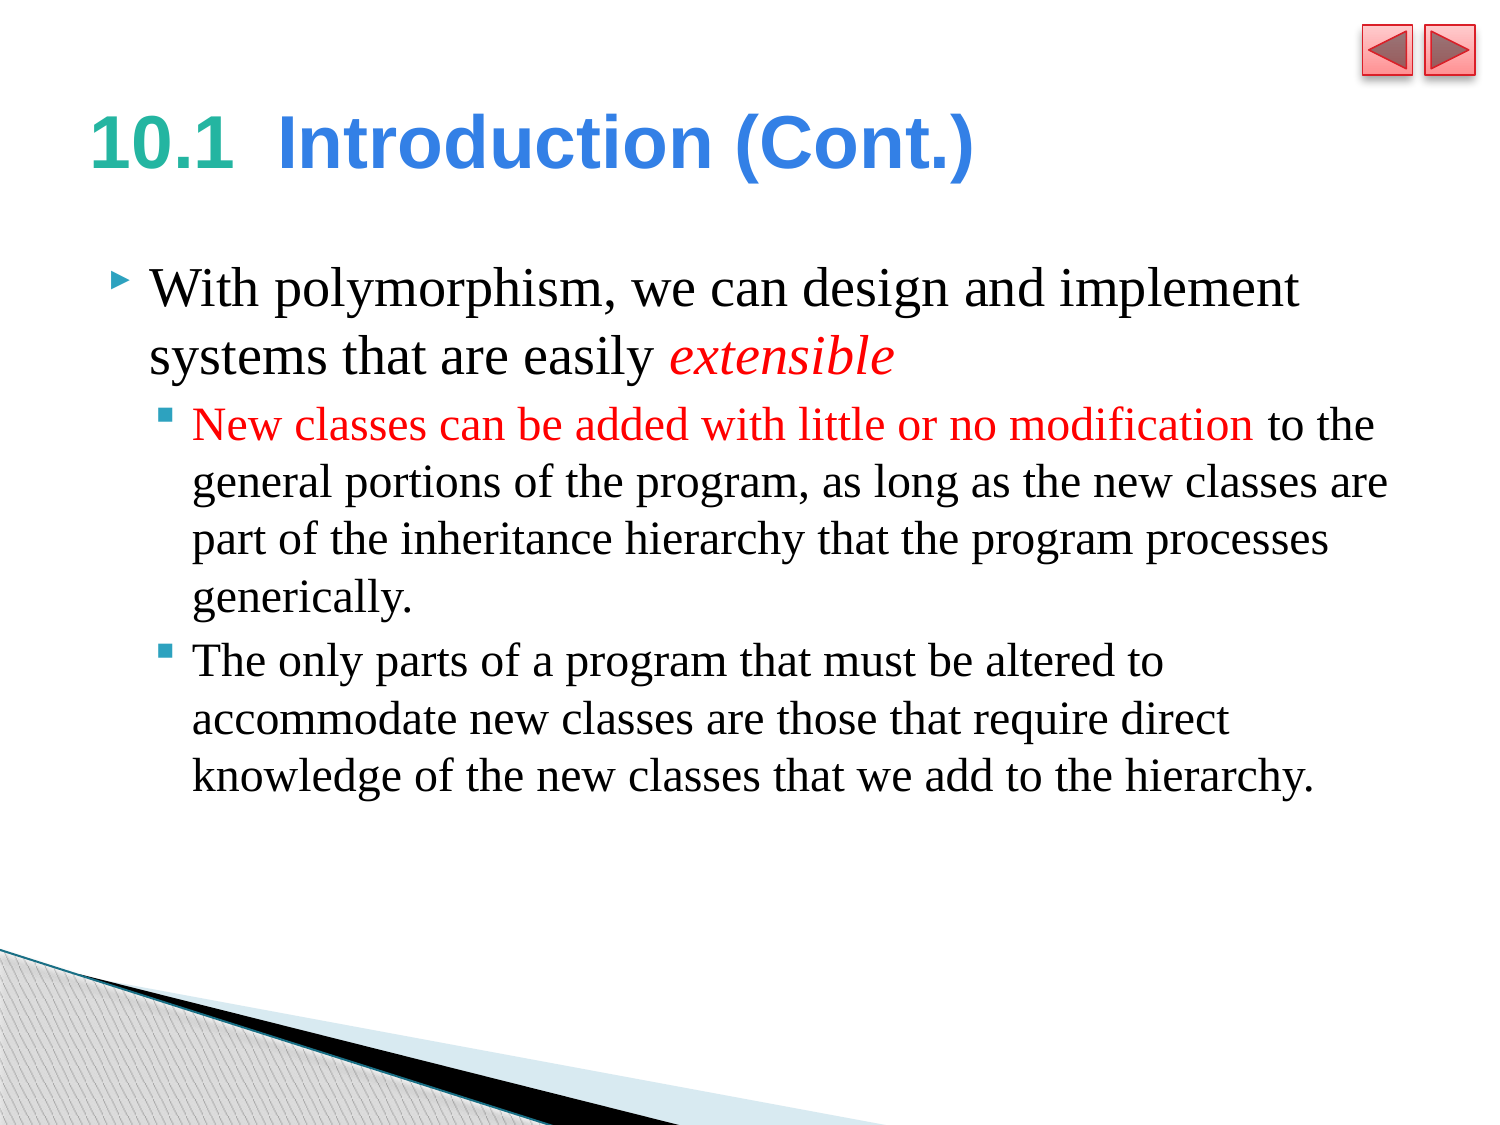

# 10.1  Introduction (Cont.)
With polymorphism, we can design and implement systems that are easily extensible
New classes can be added with little or no modification to the general portions of the program, as long as the new classes are part of the inheritance hierarchy that the program processes generically.
The only parts of a program that must be altered to accommodate new classes are those that require direct knowledge of the new classes that we add to the hierarchy.